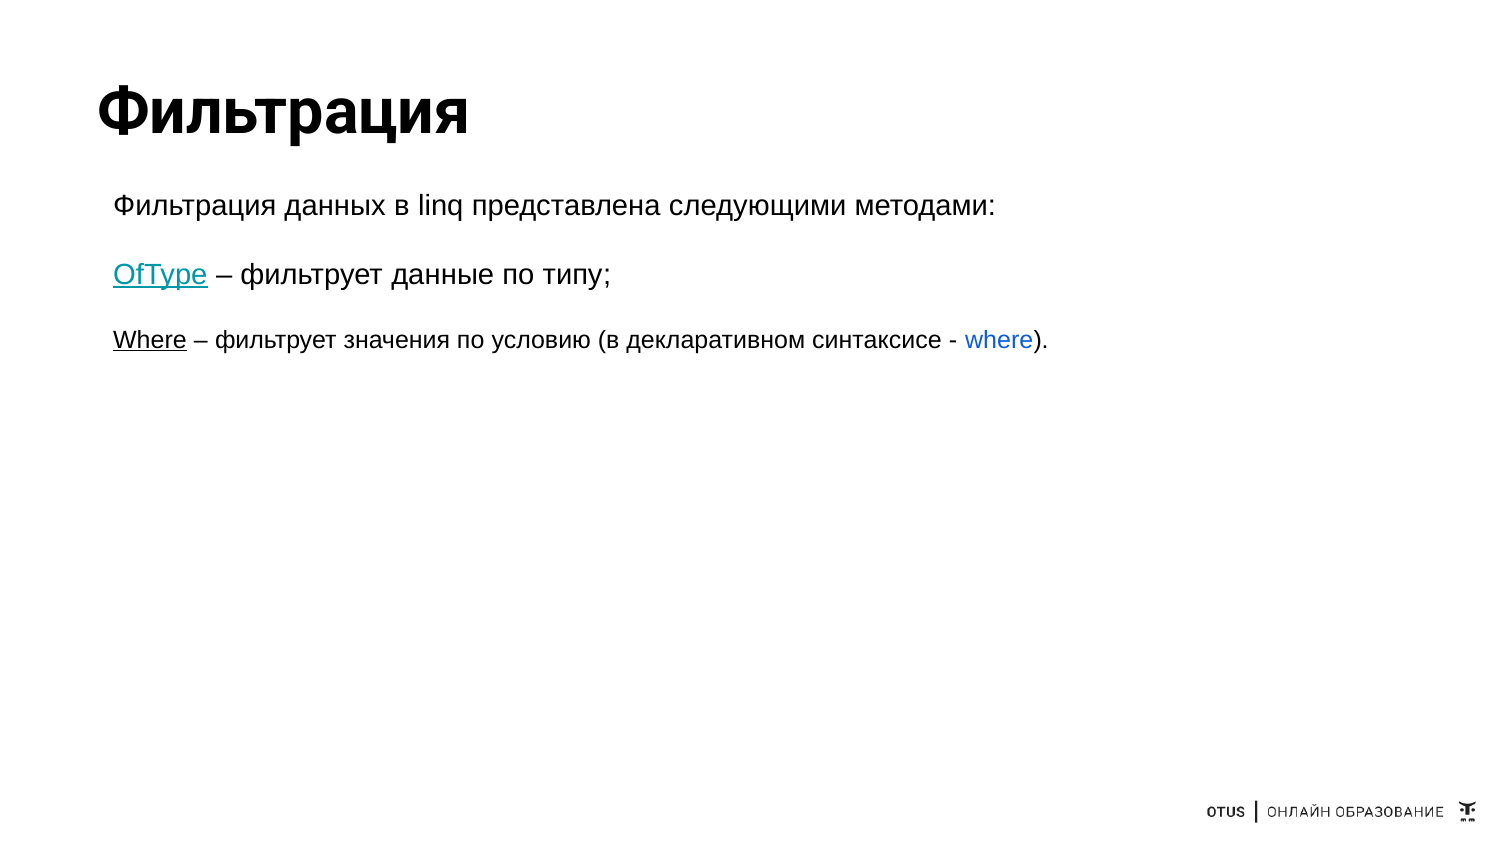

# Фильтрация
Фильтрация данных в linq представлена следующими методами:
OfType – фильтрует данные по типу;
Where – фильтрует значения по условию (в декларативном синтаксисе - where).